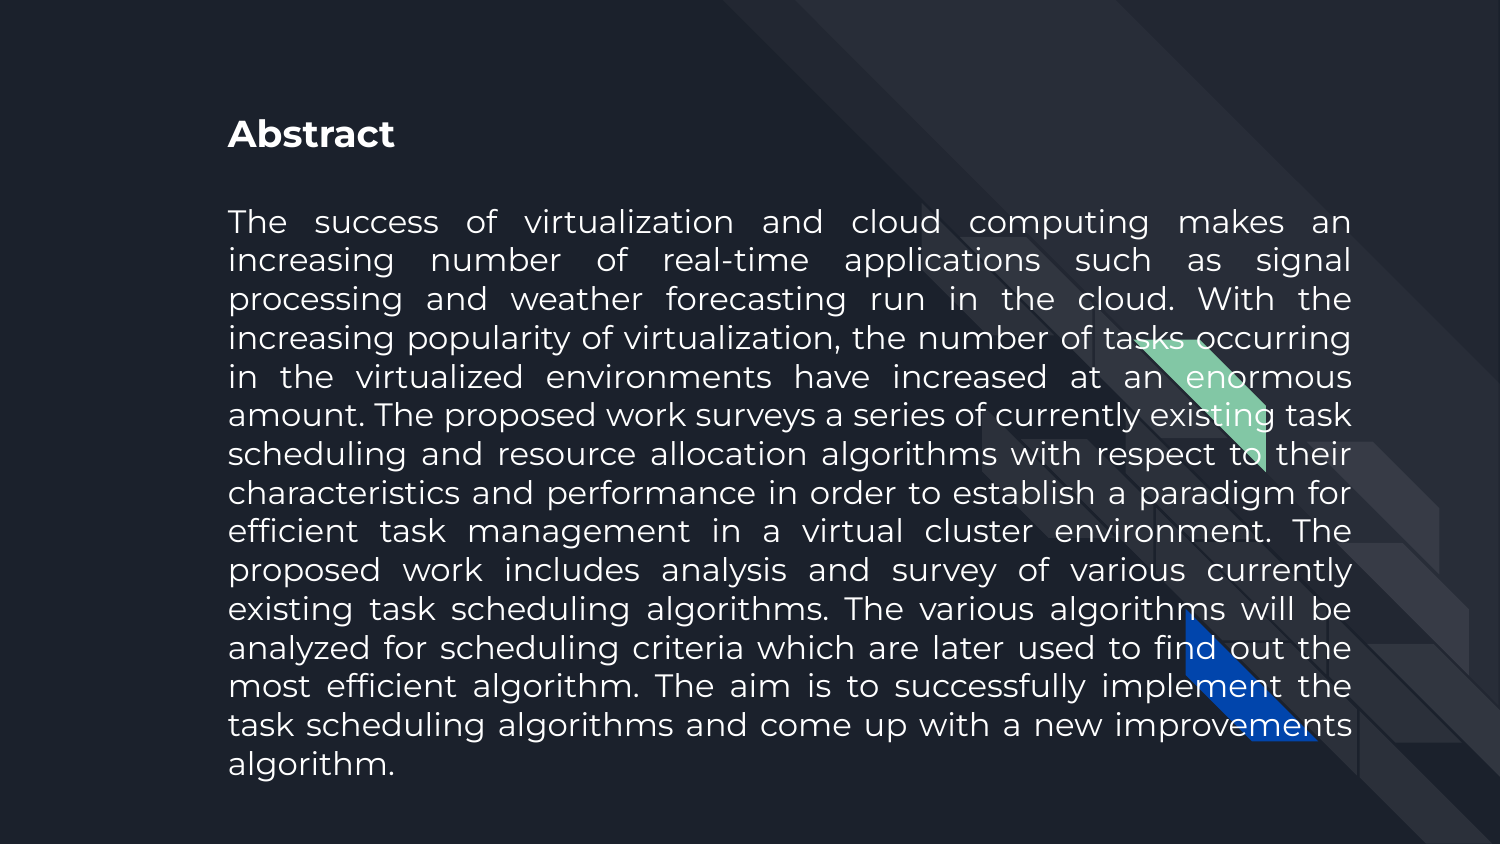

Abstract
# The success of virtualization and cloud computing makes an increasing number of real-time applications such as signal processing and weather forecasting run in the cloud. With the increasing popularity of virtualization, the number of tasks occurring in the virtualized environments have increased at an enormous amount. The proposed work surveys a series of currently existing task scheduling and resource allocation algorithms with respect to their characteristics and performance in order to establish a paradigm for efficient task management in a virtual cluster environment. The proposed work includes analysis and survey of various currently existing task scheduling algorithms. The various algorithms will be analyzed for scheduling criteria which are later used to find out the most efficient algorithm. The aim is to successfully implement the task scheduling algorithms and come up with a new improvements algorithm.